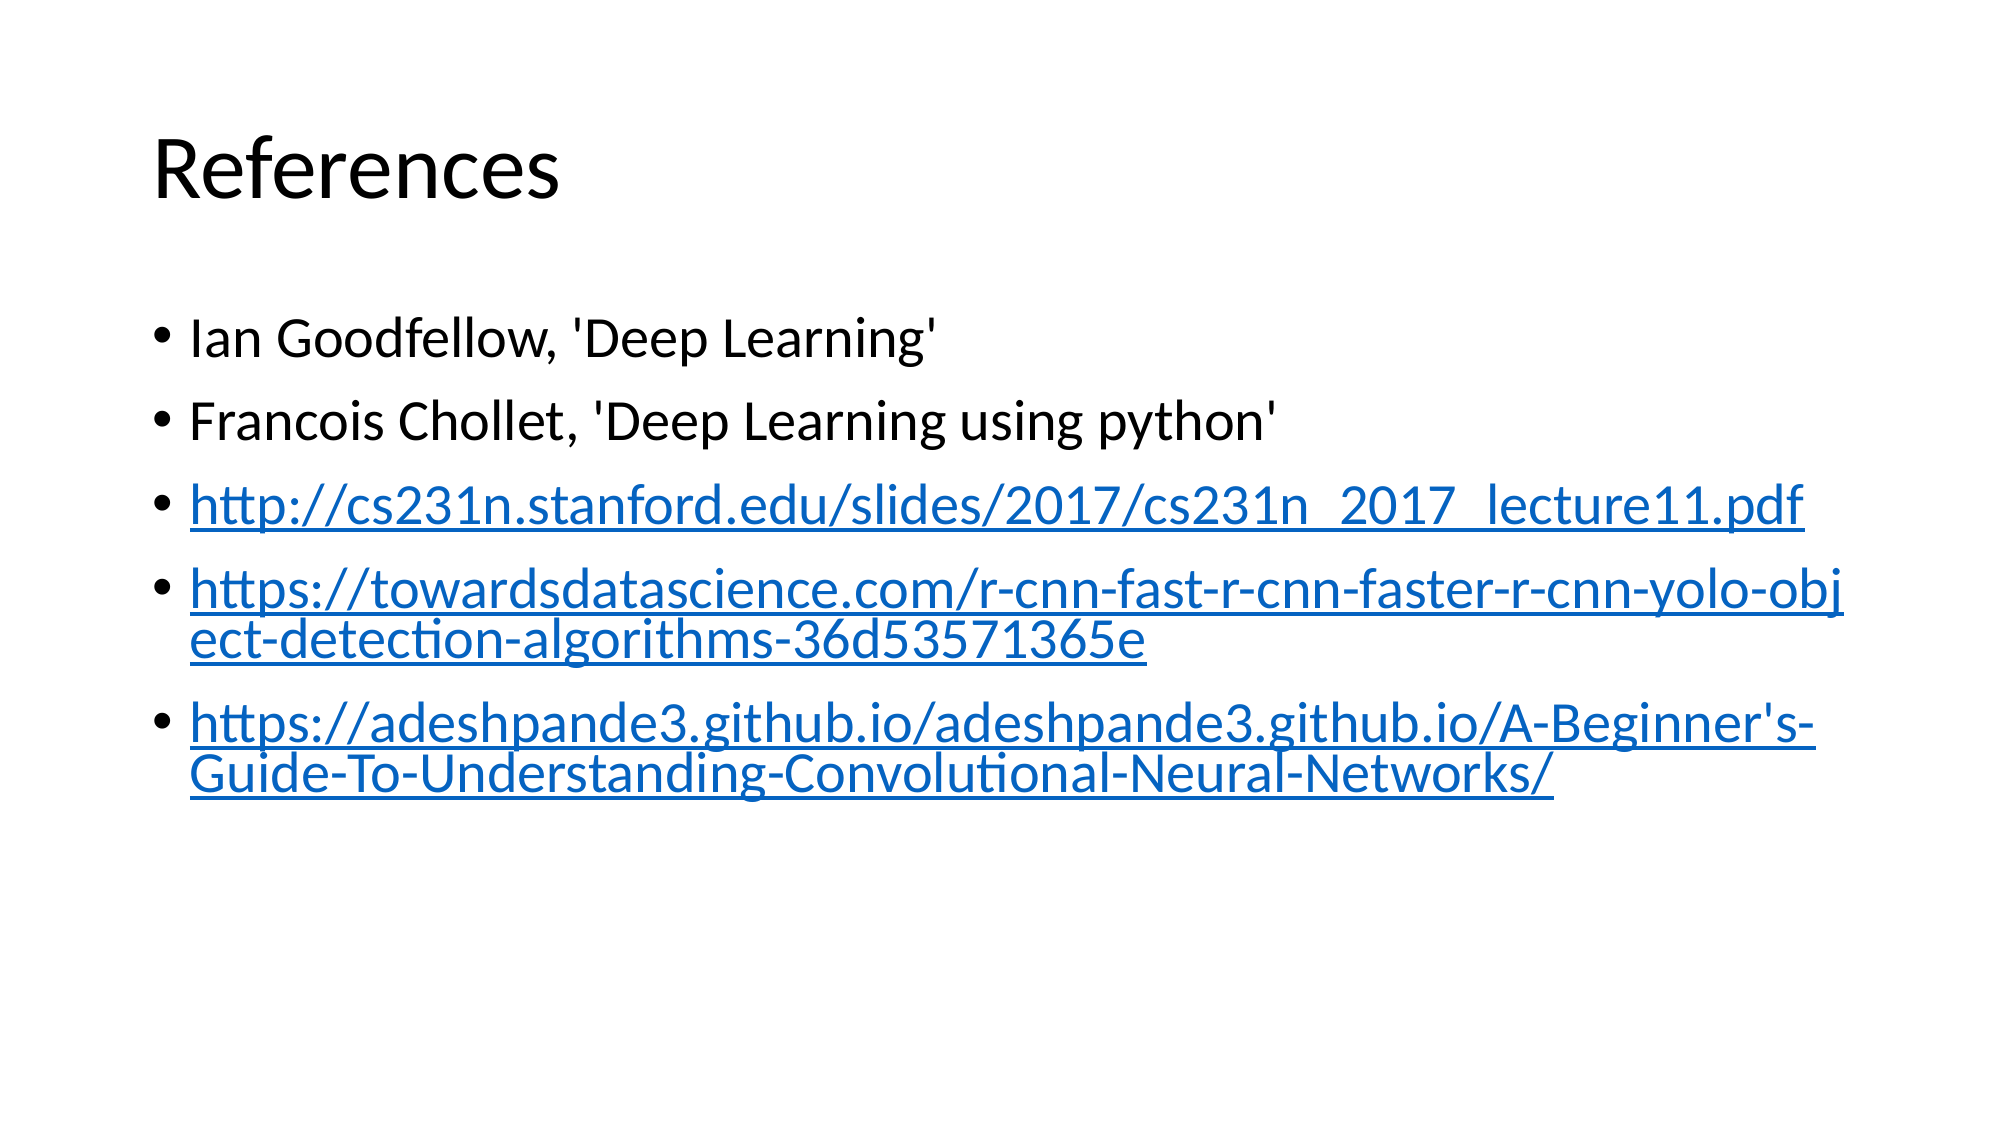

# References
Ian Goodfellow, 'Deep Learning'
Francois Chollet, 'Deep Learning using python'
http://cs231n.stanford.edu/slides/2017/cs231n_2017_lecture11.pdf
https://towardsdatascience.com/r-cnn-fast-r-cnn-faster-r-cnn-yolo-object-detection-algorithms-36d53571365e
https://adeshpande3.github.io/adeshpande3.github.io/A-Beginner's-Guide-To-Understanding-Convolutional-Neural-Networks/